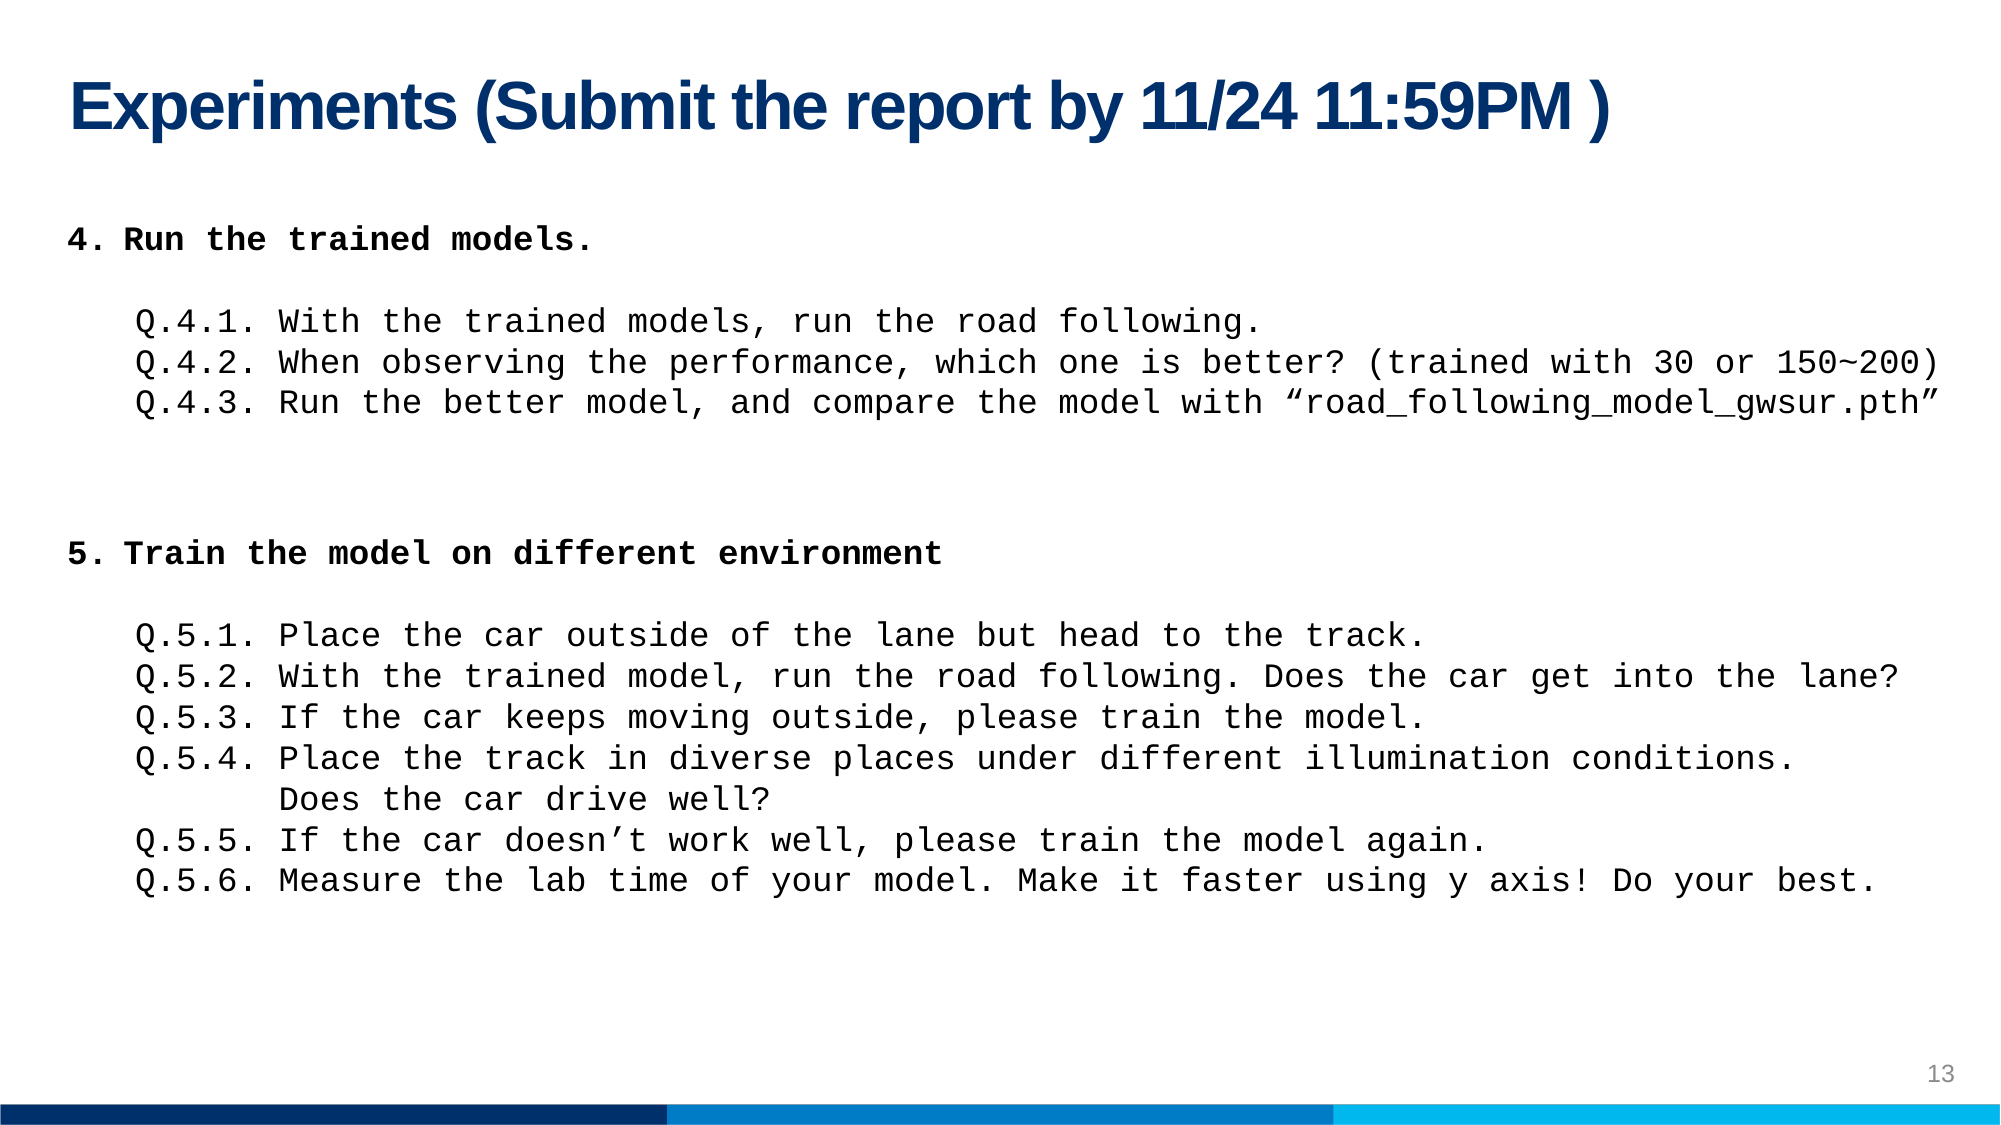

# Experiments (Submit the report by 11/24 11:59PM )
Run the trained models.

Q.4.1. With the trained models, run the road following.
Q.4.2. When observing the performance, which one is better? (trained with 30 or 150~200)
Q.4.3. Run the better model, and compare the model with “road_following_model_gwsur.pth”
Train the model on different environment

Q.5.1. Place the car outside of the lane but head to the track.
Q.5.2. With the trained model, run the road following. Does the car get into the lane?
Q.5.3. If the car keeps moving outside, please train the model.
Q.5.4. Place the track in diverse places under different illumination conditions.
       Does the car drive well?
Q.5.5. If the car doesn’t work well, please train the model again.
Q.5.6. Measure the lab time of your model. Make it faster using y axis! Do your best.

13